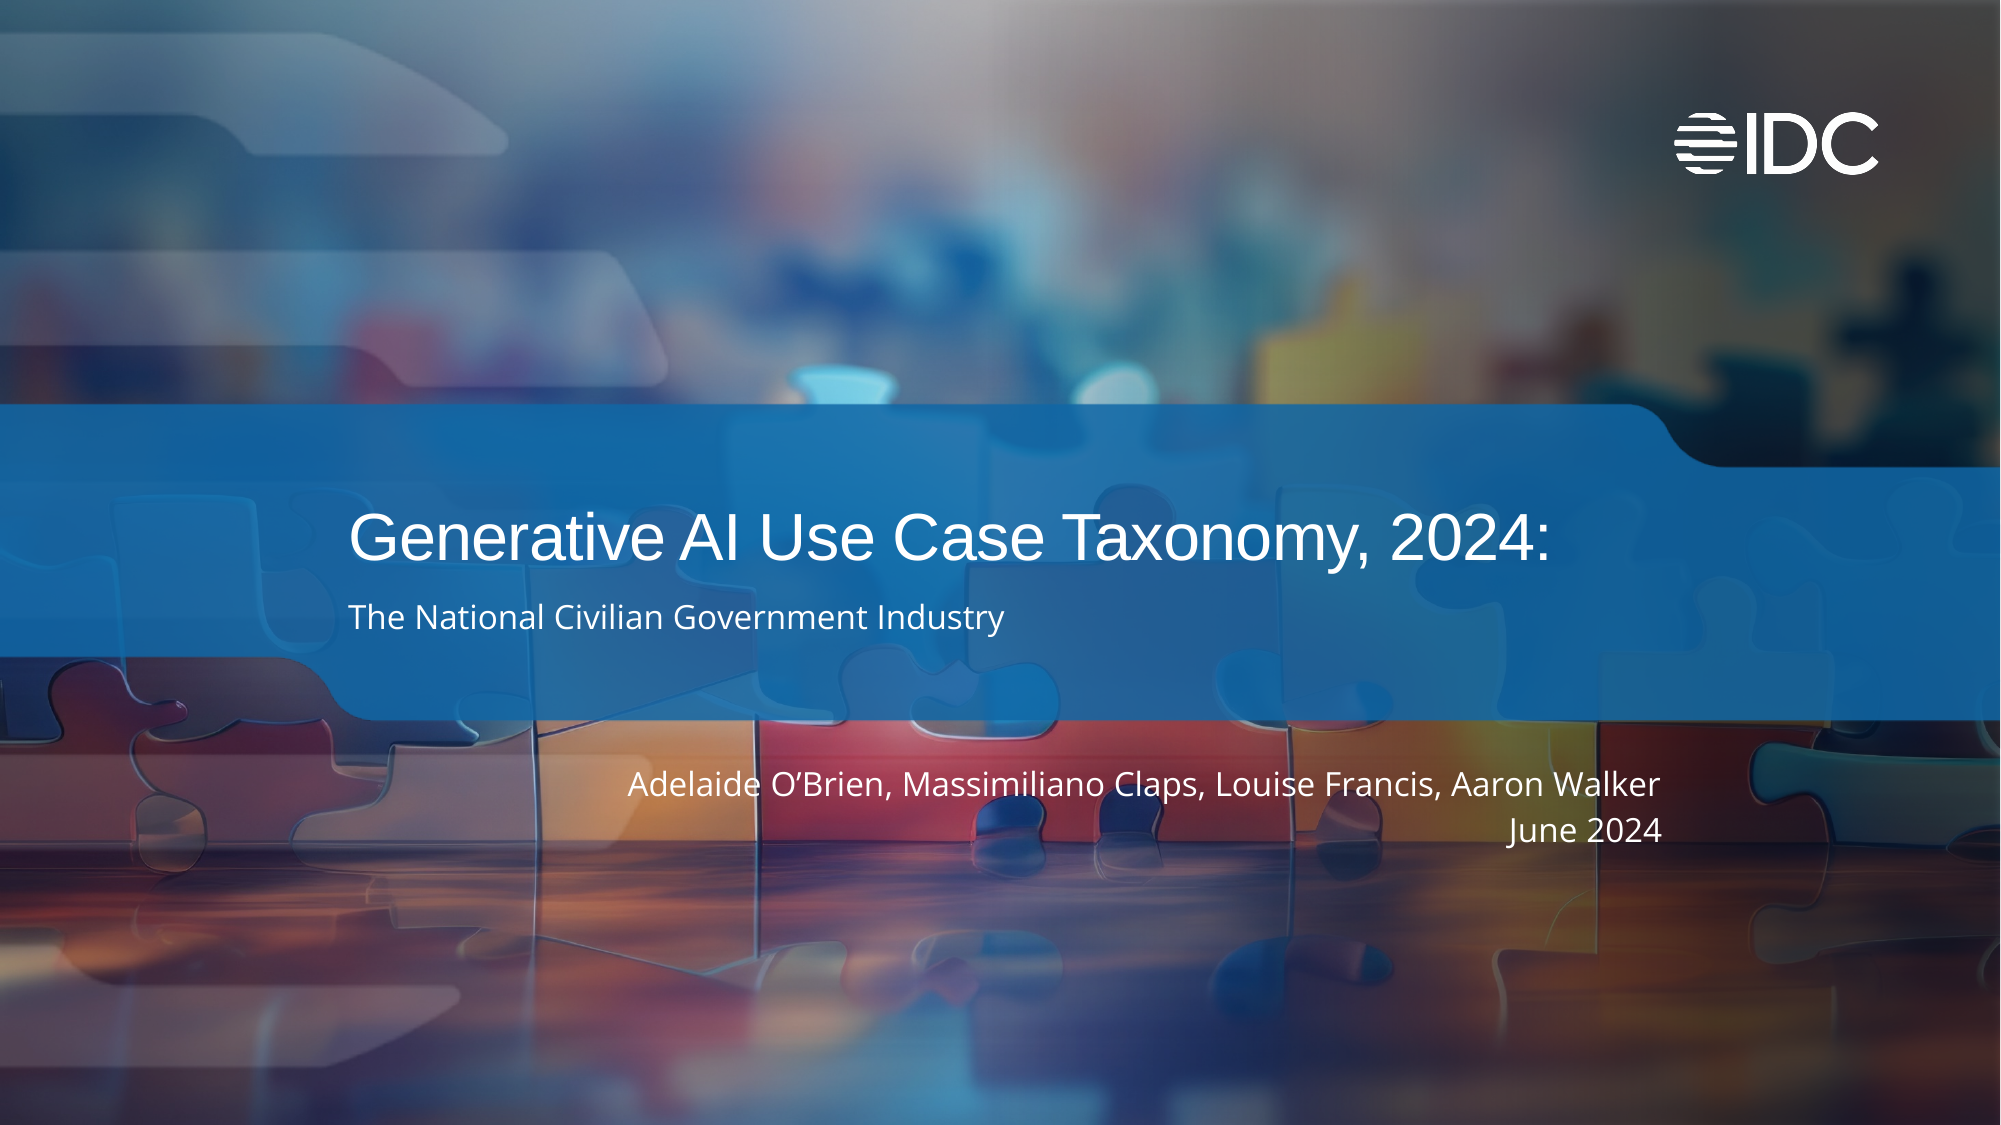

# Generative AI Use Case Taxonomy, 2024:
The National Civilian Government Industry
Adelaide O’Brien, Massimiliano Claps, Louise Francis, Aaron Walker
June 2024